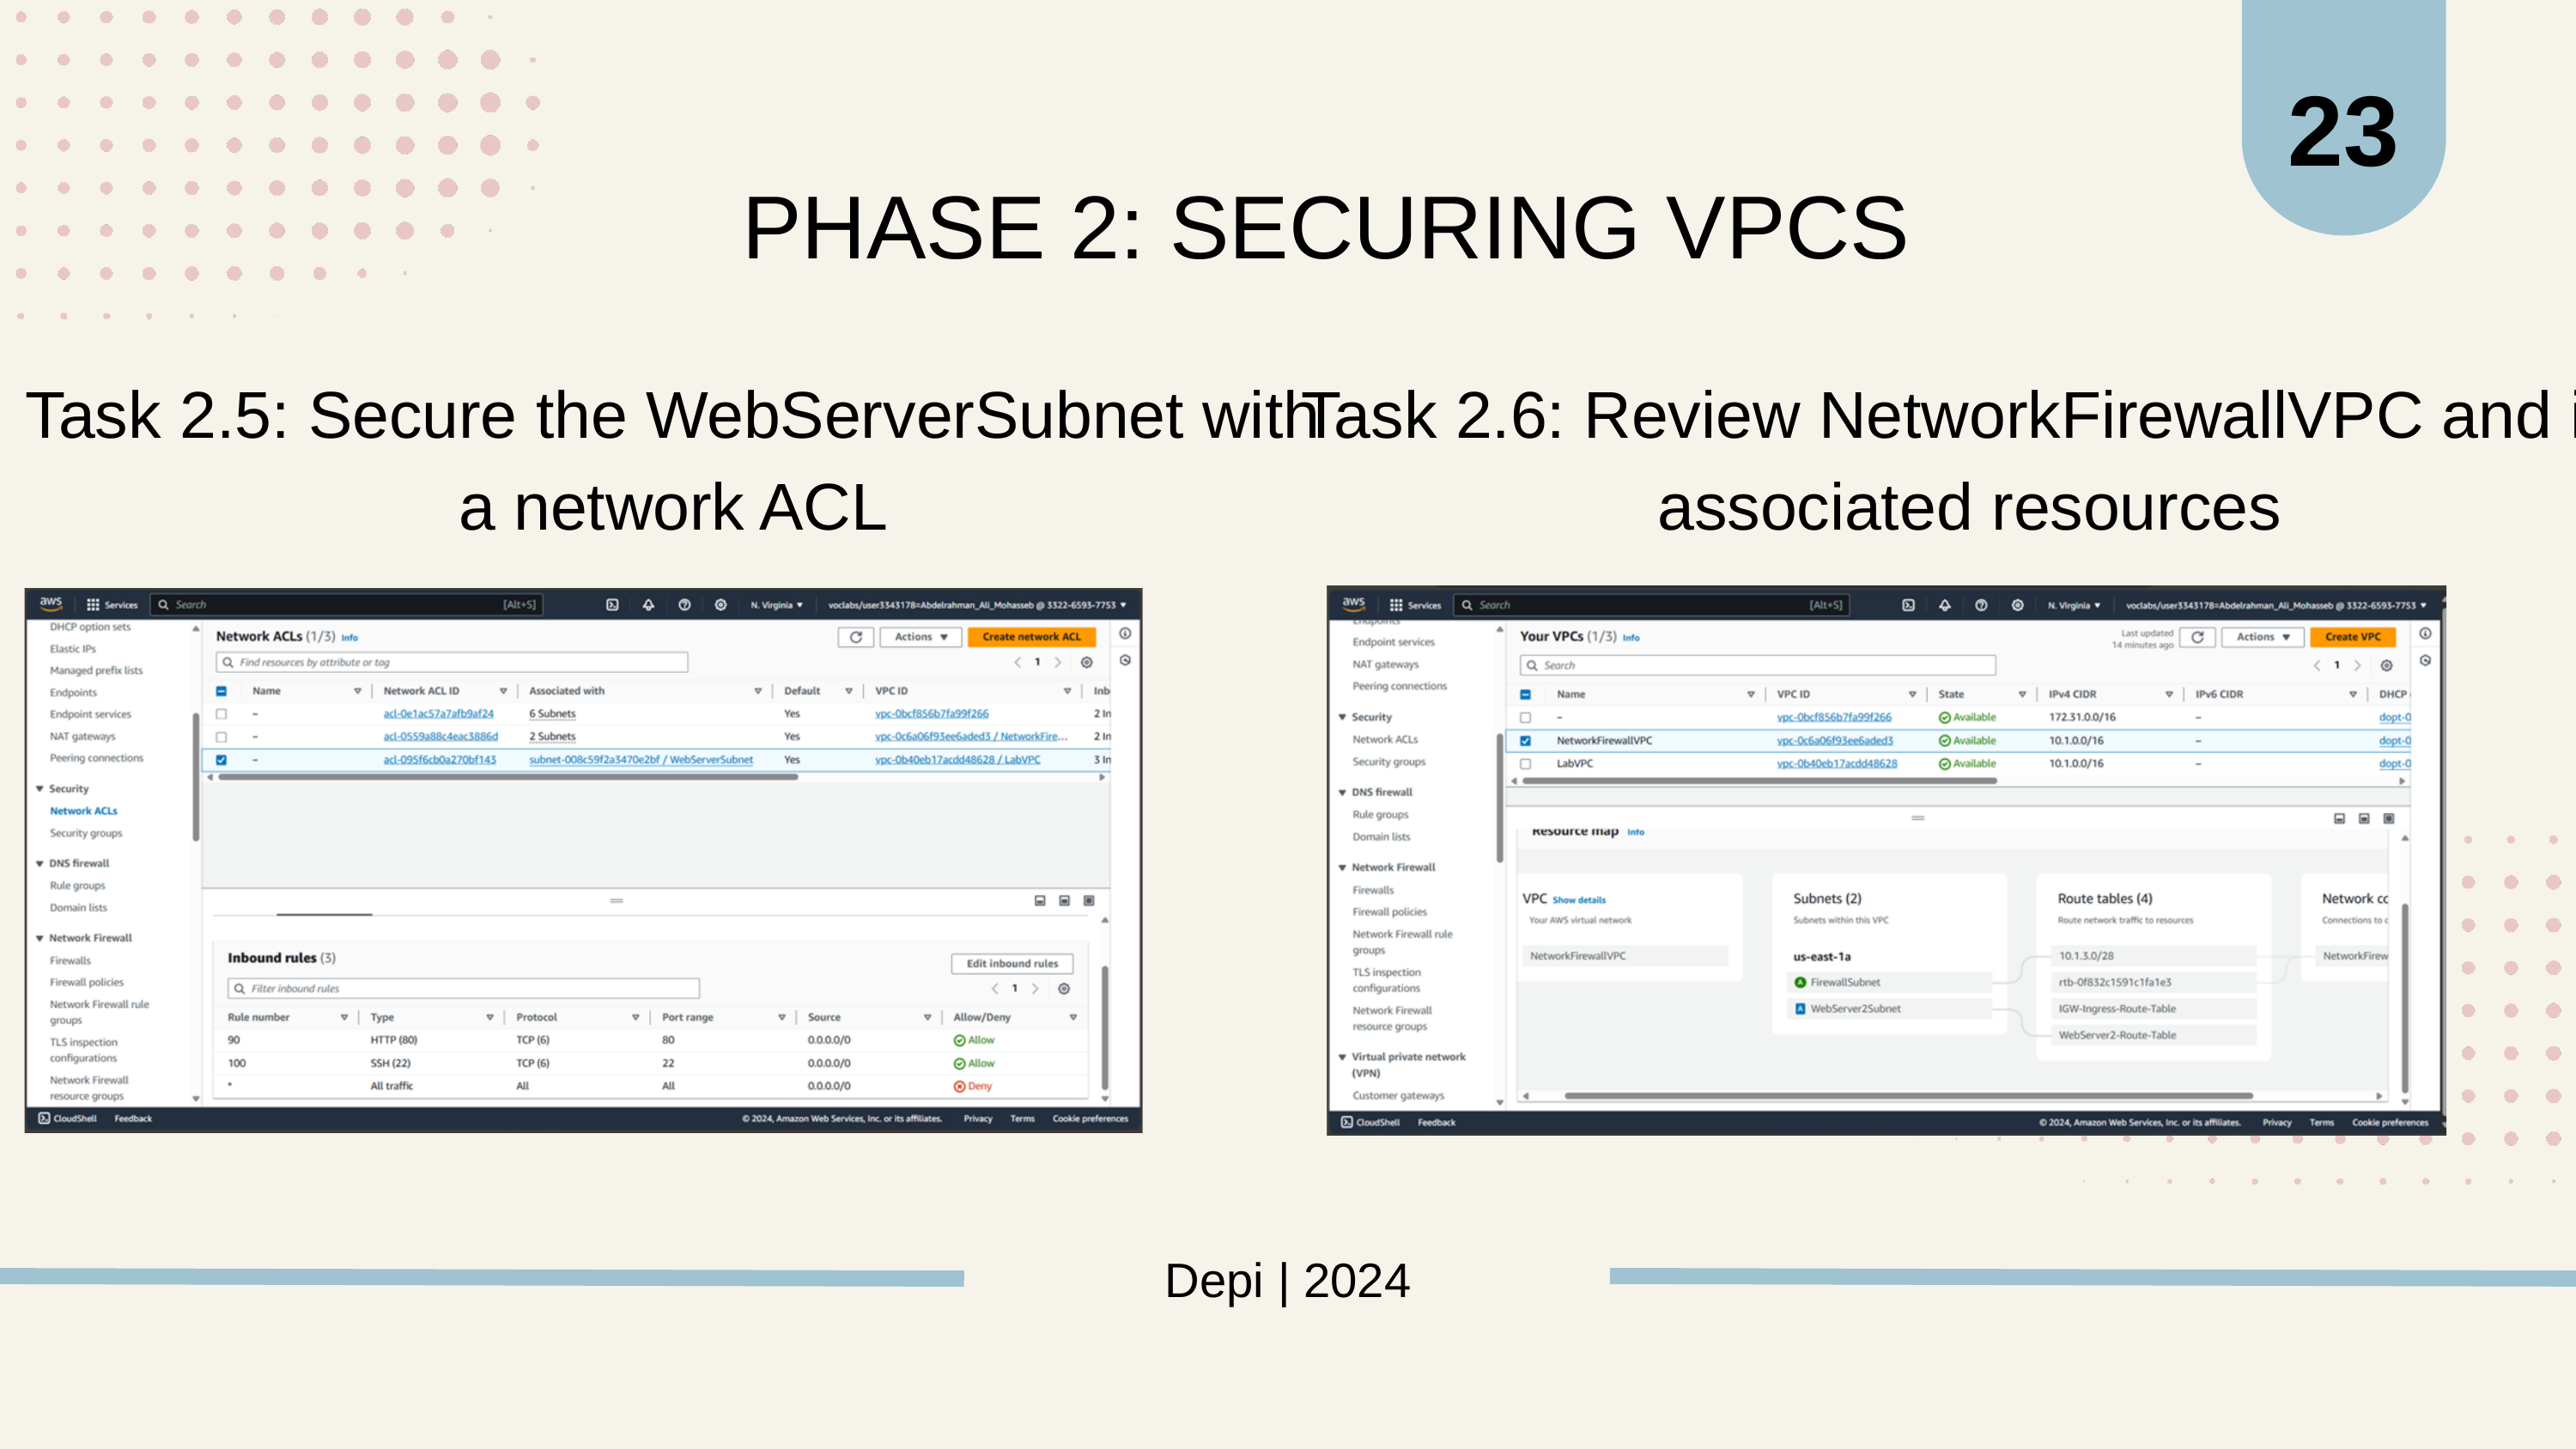

23

PHASE 2: SECURING VPCS

Task 2.5: Secure the WebServerSubnet with a network ACL
Task 2.6: Review NetworkFirewallVPC and its associated resources

Depi | 2024